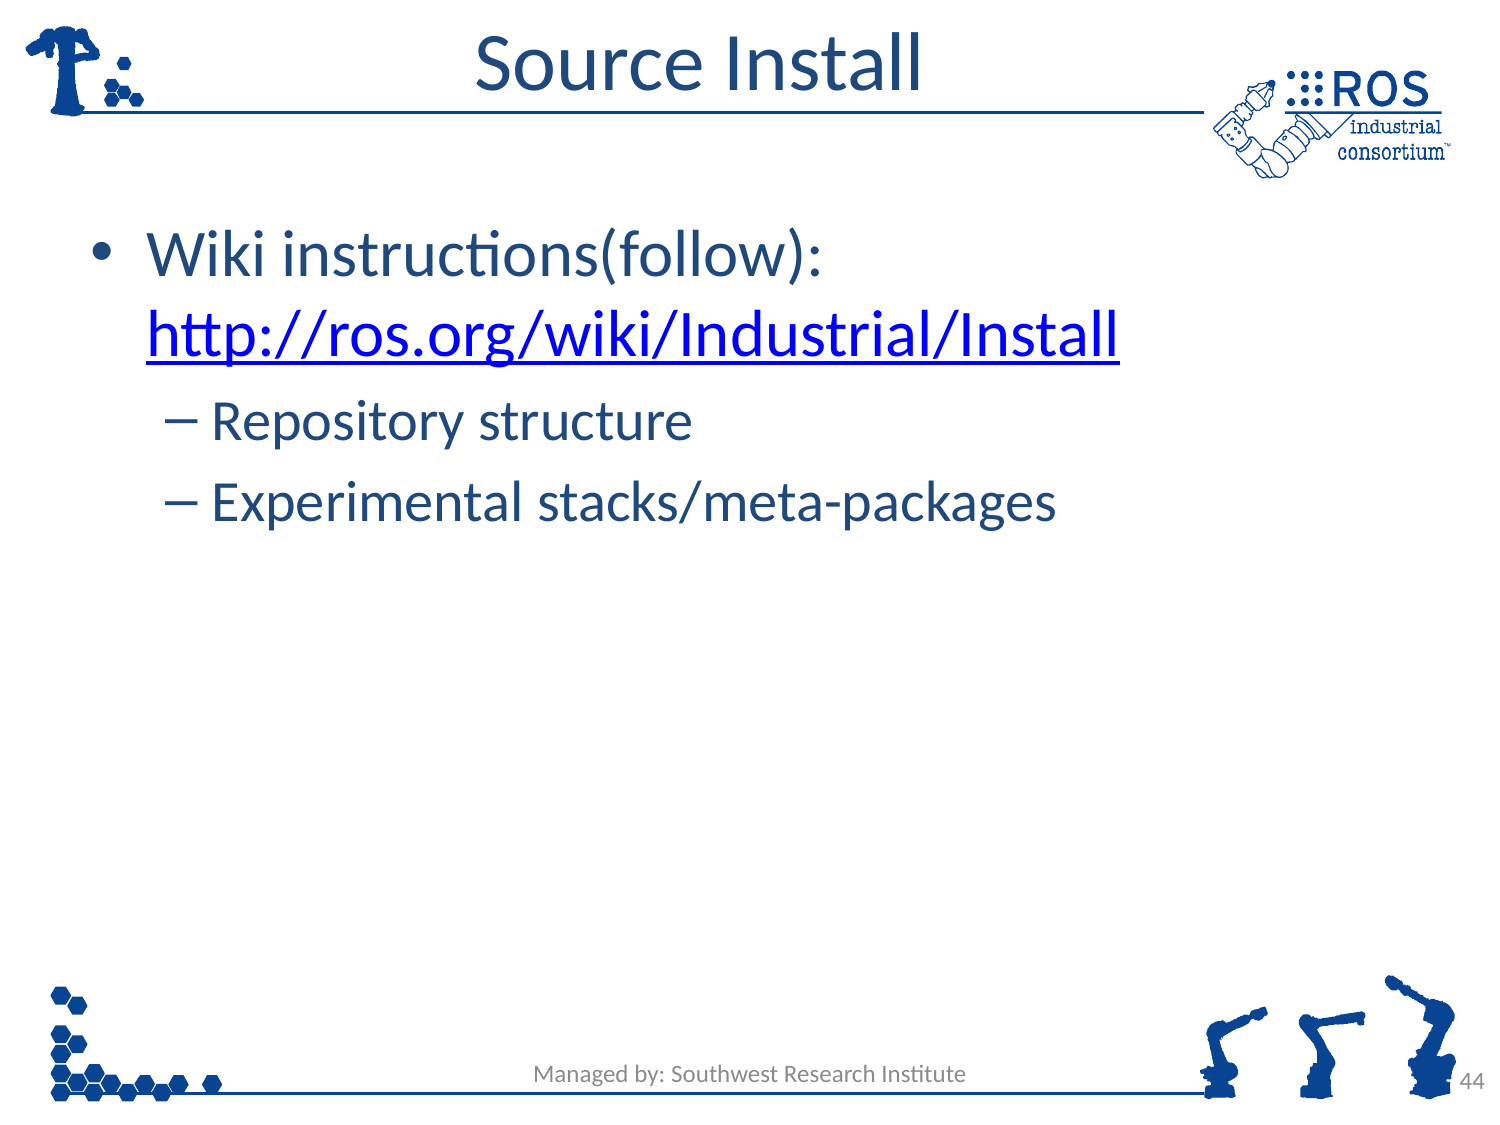

# Source Install
Wiki instructions(follow): http://ros.org/wiki/Industrial/Install
Repository structure
Experimental stacks/meta-packages

Managed by: Southwest Research Institute
44